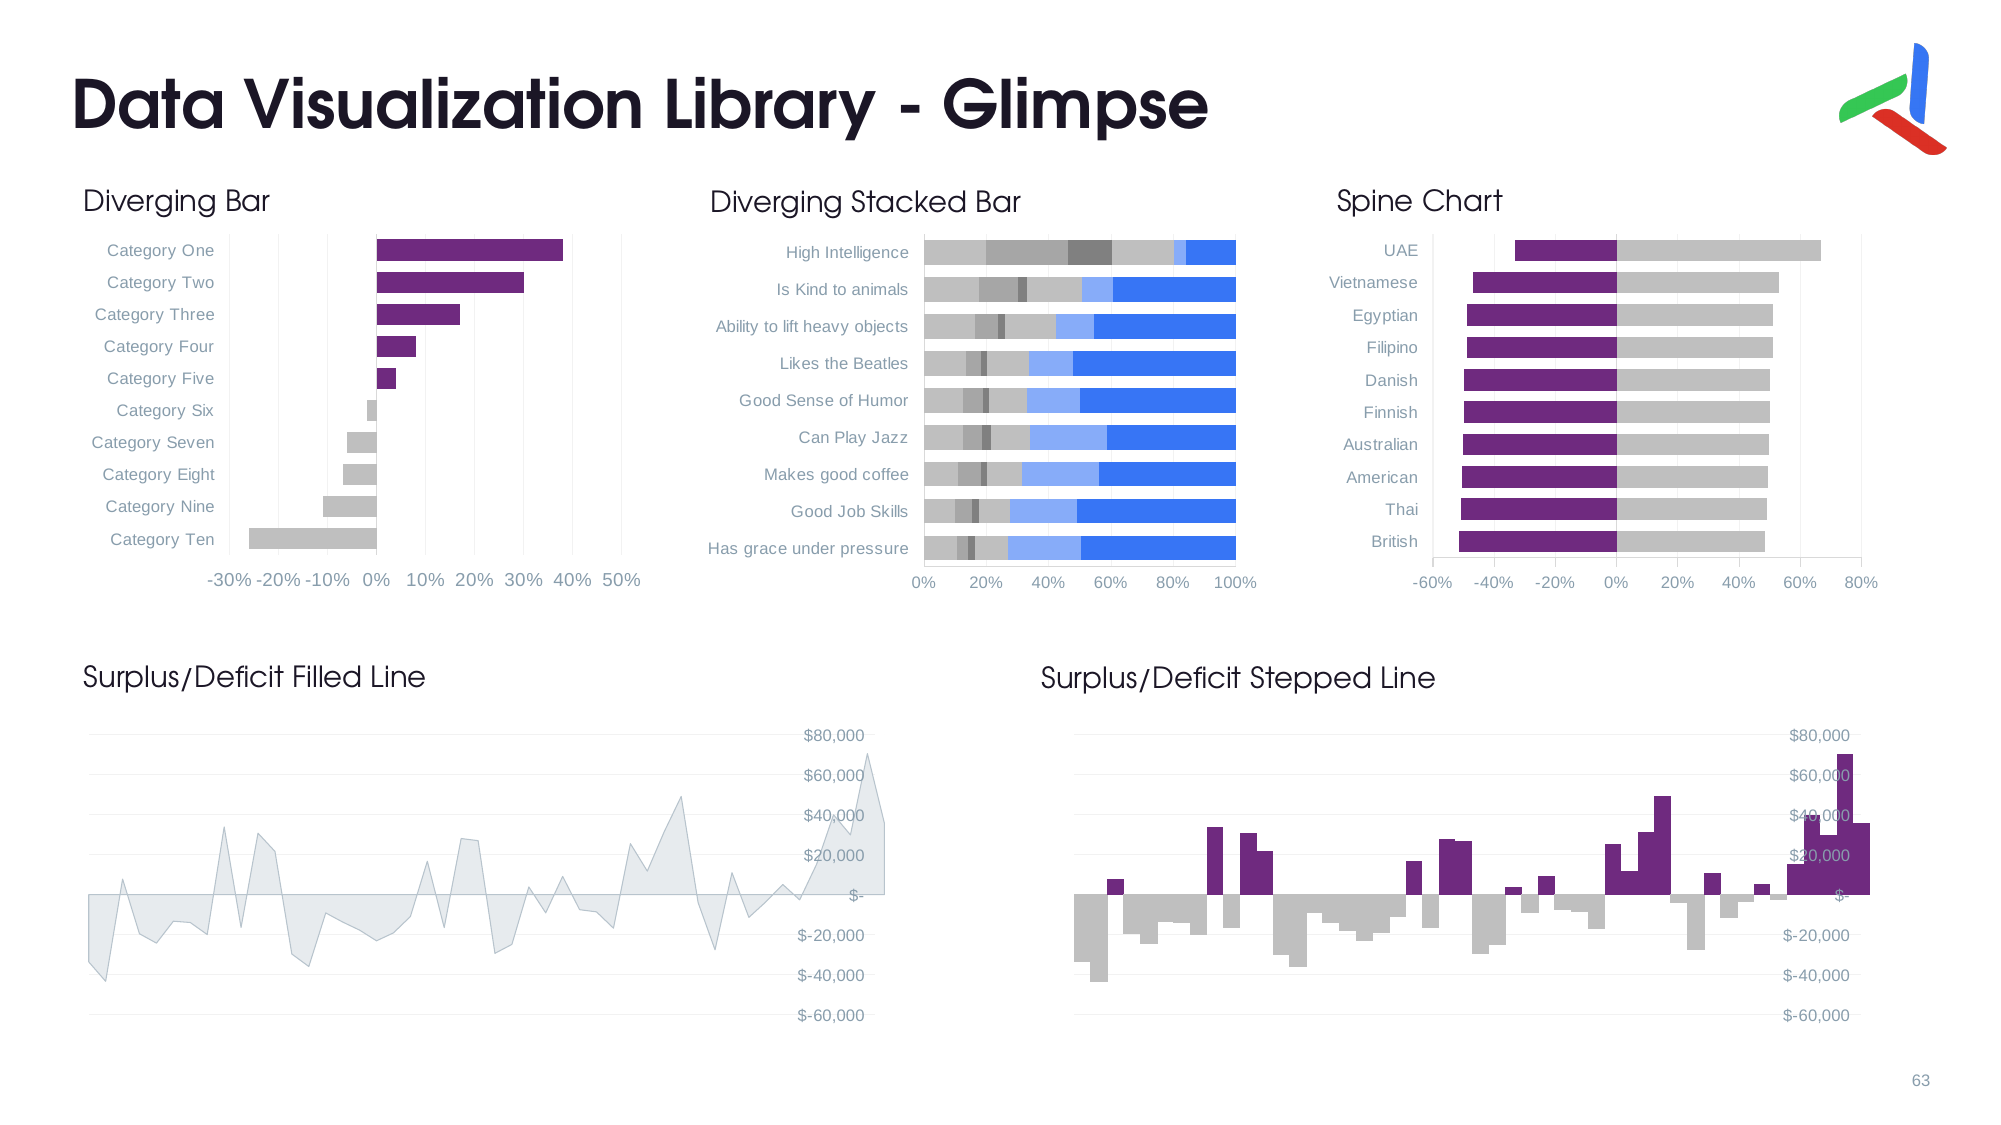

Data Visualization Library - Glimpse
Diverging Bar
Spine Chart
Diverging Stacked Bar

### Chart

| Category | Series 1 |
|---|---|
| Category One | 0.38 |
| Category Two | 0.3 |
| Category Three | 0.17 |
| Category Four | 0.08 |
| Category Five | 0.04 |
| Category Six | -0.02 |
| Category Seven | -0.06 |
| Category Eight | -0.07 |
| Category Nine | -0.11 |
| Category Ten | -0.26 |

### Chart

| Category | Series 1 | Series 2 | Series 3 | Series 4 | Series 5 | Series 6 |
|---|---|---|---|---|---|---|
| Has grace under pressure | -0.1065 | -0.0335 | -0.0215 | 0.1065 | 0.2344 | 0.4976 |
| Good Job Skills | -0.1002 | -0.0525 | -0.0215 | 0.1002 | 0.2148 | 0.5107 |
| Makes good coffee | -0.1098 | -0.0716 | -0.0215 | 0.1098 | 0.2482 | 0.4391 |
| Can Play Jazz | -0.1247 | -0.06 | -0.0288 | 0.1247 | 0.2494 | 0.4125 |
| Good Sense of Humor | -0.1232 | -0.0646 | -0.0191 | 0.1232 | 0.1699 | 0.5 |
| Likes the Beatles | -0.1328 | -0.0502 | -0.0191 | 0.1328 | 0.1435 | 0.5215 |
| Ability to lift heavy objects | -0.1627 | -0.0742 | -0.0239 | 0.1627 | 0.122 | 0.4545 |
| Is Kind to animals | -0.1763 | -0.1256 | -0.029 | 0.1763 | 0.099 | 0.3937 |
| High Intelligence | -0.1974 | -0.2632 | -0.1435 | 0.1974 | 0.0383 | 0.1603 |

### Chart

| Category | Category 1 | Categogy 2 |
|---|---|---|
| British | 0.4842 | -0.5158 |
| Thai | 0.4922 | -0.5078 |
| American | 0.4939 | -0.5061 |
| Australian | 0.497 | -0.503 |
| Finnish | 0.5005 | -0.4995 |
| Danish | 0.5005 | -0.4995 |
| Filipino | 0.5096 | -0.4904 |
| Egyptian | 0.51 | -0.49 |
| Vietnamese | 0.5304 | -0.4696 |
| UAE | 0.6687 | -0.3313 |
Surplus/Deficit Filled Line
Surplus/Deficit Stepped Line

### Chart

| Category | Series 1 |
|---|---|
| 42005 | -33621.45625625 |
| 42036 | -43338.45925625 |
| 42064 | 7832.65774375 |
| 42095 | -19563.00625625 |
| 42125 | -24210.06425625 |
| 42156 | -13263.22365625 |
| 42186 | -13911.95825625 |
| 42217 | -19948.88275625 |
| 42248 | 33918.99954375 |
| 42278 | -16404.95825625 |
| 42309 | 30770.36544375 |
| 42339 | 21687.26924375 |
| 42370 | -29684.27565625 |
| 42401 | -35906.94025625 |
| 42430 | -9132.09925625 |
| 42461 | -13663.14275625 |
| 42491 | -17726.66475625 |
| 42522 | -23061.05925625 |
| 42552 | -19093.02625625 |
| 42583 | -10960.01905625 |
| 42614 | 16737.56674375 |
| 42644 | -16453.42775625 |
| 42675 | 28114.21224375 |
| 42705 | 27061.16994375 |
| 42736 | -29315.86025625 |
| 42767 | -24879.53625625 |
| 42795 | 3857.52374375 |
| 42826 | -9108.31225625 |
| 42856 | 9129.37674375 |
| 42887 | -7513.81725625 |
| 42917 | -8596.38825625 |
| 42948 | -16742.97695625 |
| 42979 | 25551.67364375 |
| 43009 | 11829.39374375 |
| 43040 | 31553.61454375 |
| 43070 | 49140.69174375 |
| 43101 | -3886.97725625 |
| 43132 | -27557.21785625 |
| 43160 | 11014.00154375 |
| 43191 | -11336.81515625 |
| 43221 | -3597.24105625 |
| 43252 | 5123.37444375 |
| 43282 | -2593.93525625 |
| 43313 | 15262.53674375 |
| 43344 | 40008.30074375 |
| 43374 | 29918.57194375 |
| 43405 | 70589.47374375 |
| 43435 | 35970.96754375 |

### Chart

| Category | Series 1 |
|---|---|
| 42005 | -33621.45625625 |
| 42036 | -43338.45925625 |
| 42064 | 7832.65774375 |
| 42095 | -19563.00625625 |
| 42125 | -24210.06425625 |
| 42156 | -13263.22365625 |
| 42186 | -13911.95825625 |
| 42217 | -19948.88275625 |
| 42248 | 33918.99954375 |
| 42278 | -16404.95825625 |
| 42309 | 30770.36544375 |
| 42339 | 21687.26924375 |
| 42370 | -29684.27565625 |
| 42401 | -35906.94025625 |
| 42430 | -9132.09925625 |
| 42461 | -13663.14275625 |
| 42491 | -17726.66475625 |
| 42522 | -23061.05925625 |
| 42552 | -19093.02625625 |
| 42583 | -10960.01905625 |
| 42614 | 16737.56674375 |
| 42644 | -16453.42775625 |
| 42675 | 28114.21224375 |
| 42705 | 27061.16994375 |
| 42736 | -29315.86025625 |
| 42767 | -24879.53625625 |
| 42795 | 3857.52374375 |
| 42826 | -9108.31225625 |
| 42856 | 9129.37674375 |
| 42887 | -7513.81725625 |
| 42917 | -8596.38825625 |
| 42948 | -16742.97695625 |
| 42979 | 25551.67364375 |
| 43009 | 11829.39374375 |
| 43040 | 31553.61454375 |
| 43070 | 49140.69174375 |
| 43101 | -3886.97725625 |
| 43132 | -27557.21785625 |
| 43160 | 11014.00154375 |
| 43191 | -11336.81515625 |
| 43221 | -3597.24105625 |
| 43252 | 5123.37444375 |
| 43282 | -2593.93525625 |
| 43313 | 15262.53674375 |
| 43344 | 40008.30074375 |
| 43374 | 29918.57194375 |
| 43405 | 70589.47374375 |
| 43435 | 35970.96754375 |